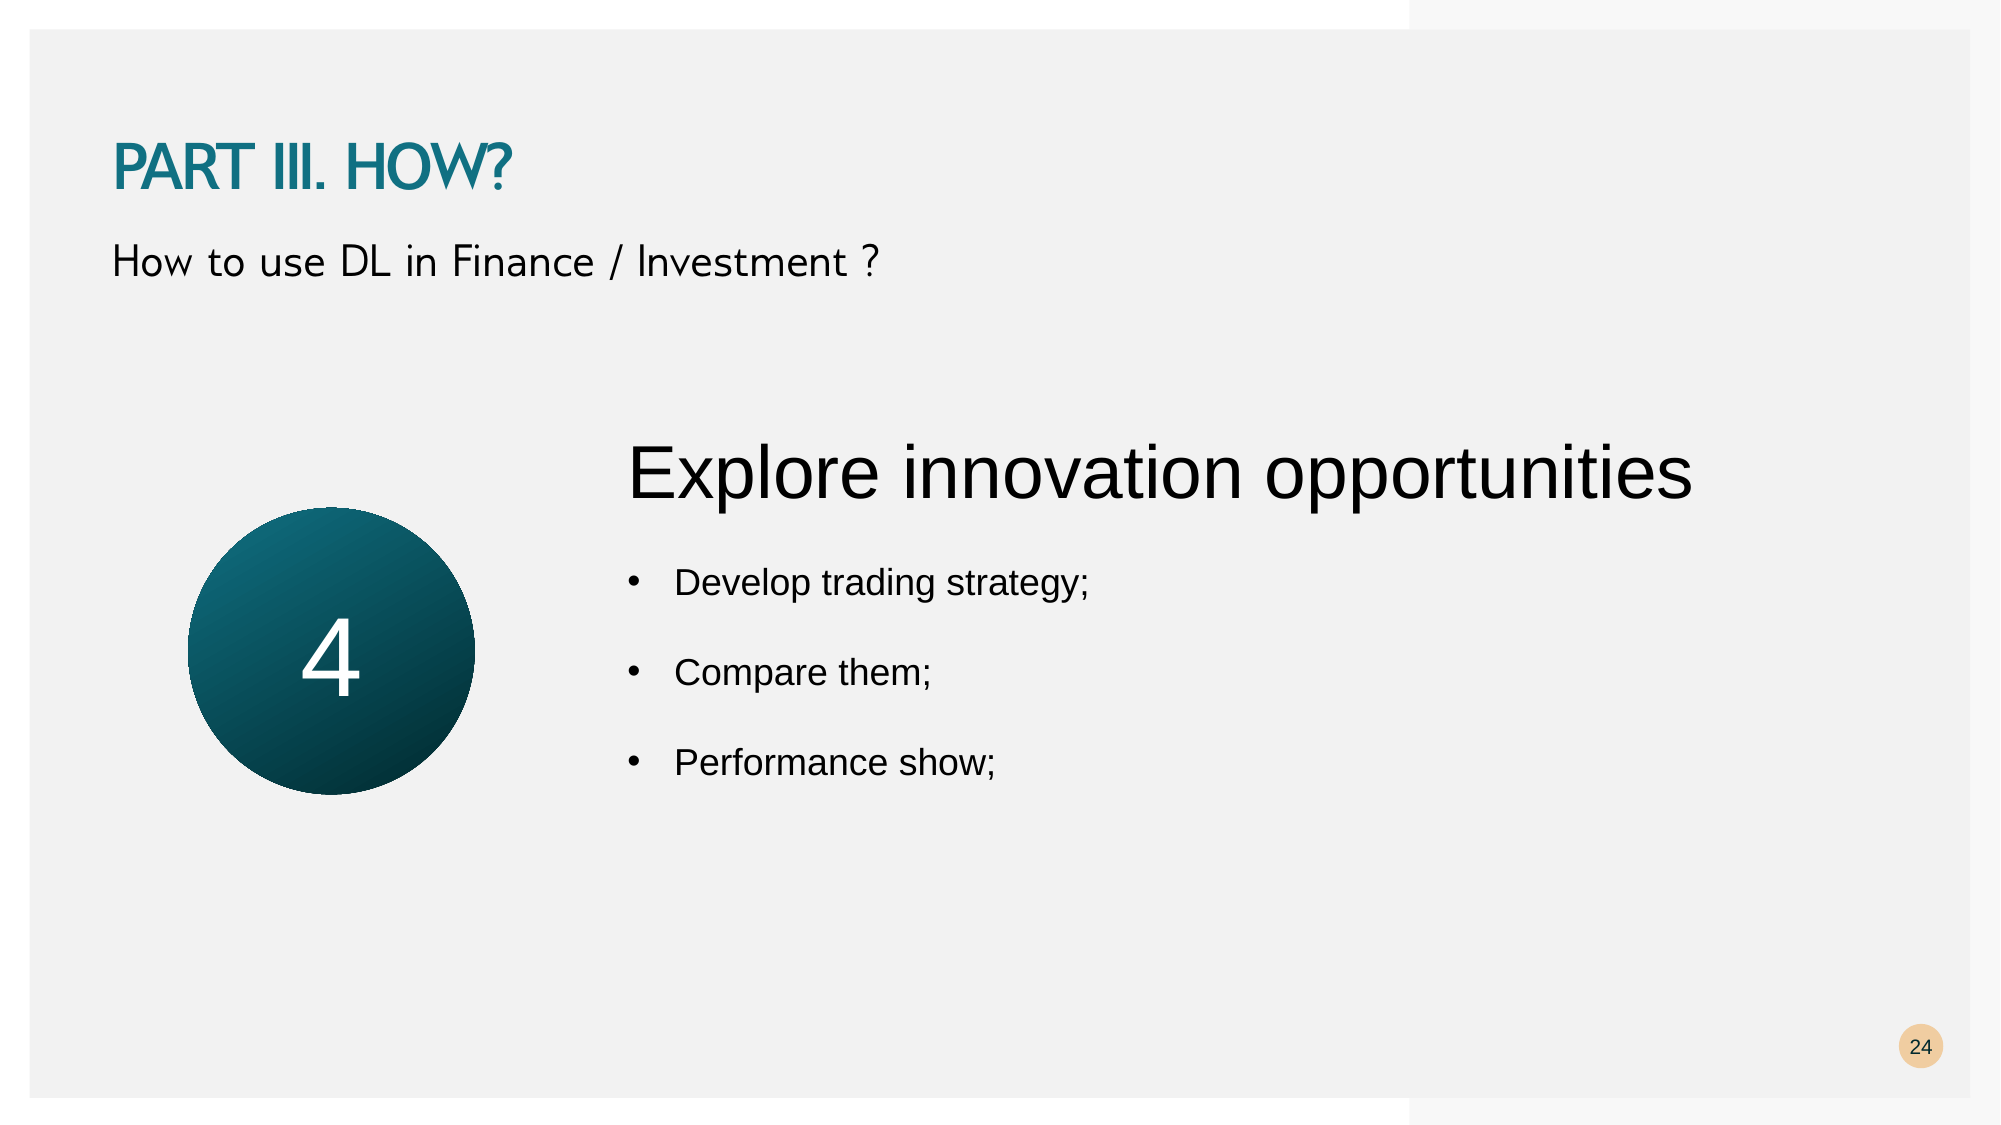

# Part iii. How?
How to use DL in Finance / Investment ?
Explore innovation opportunities

Develop trading strategy;

Compare them;

Performance show;
4
24